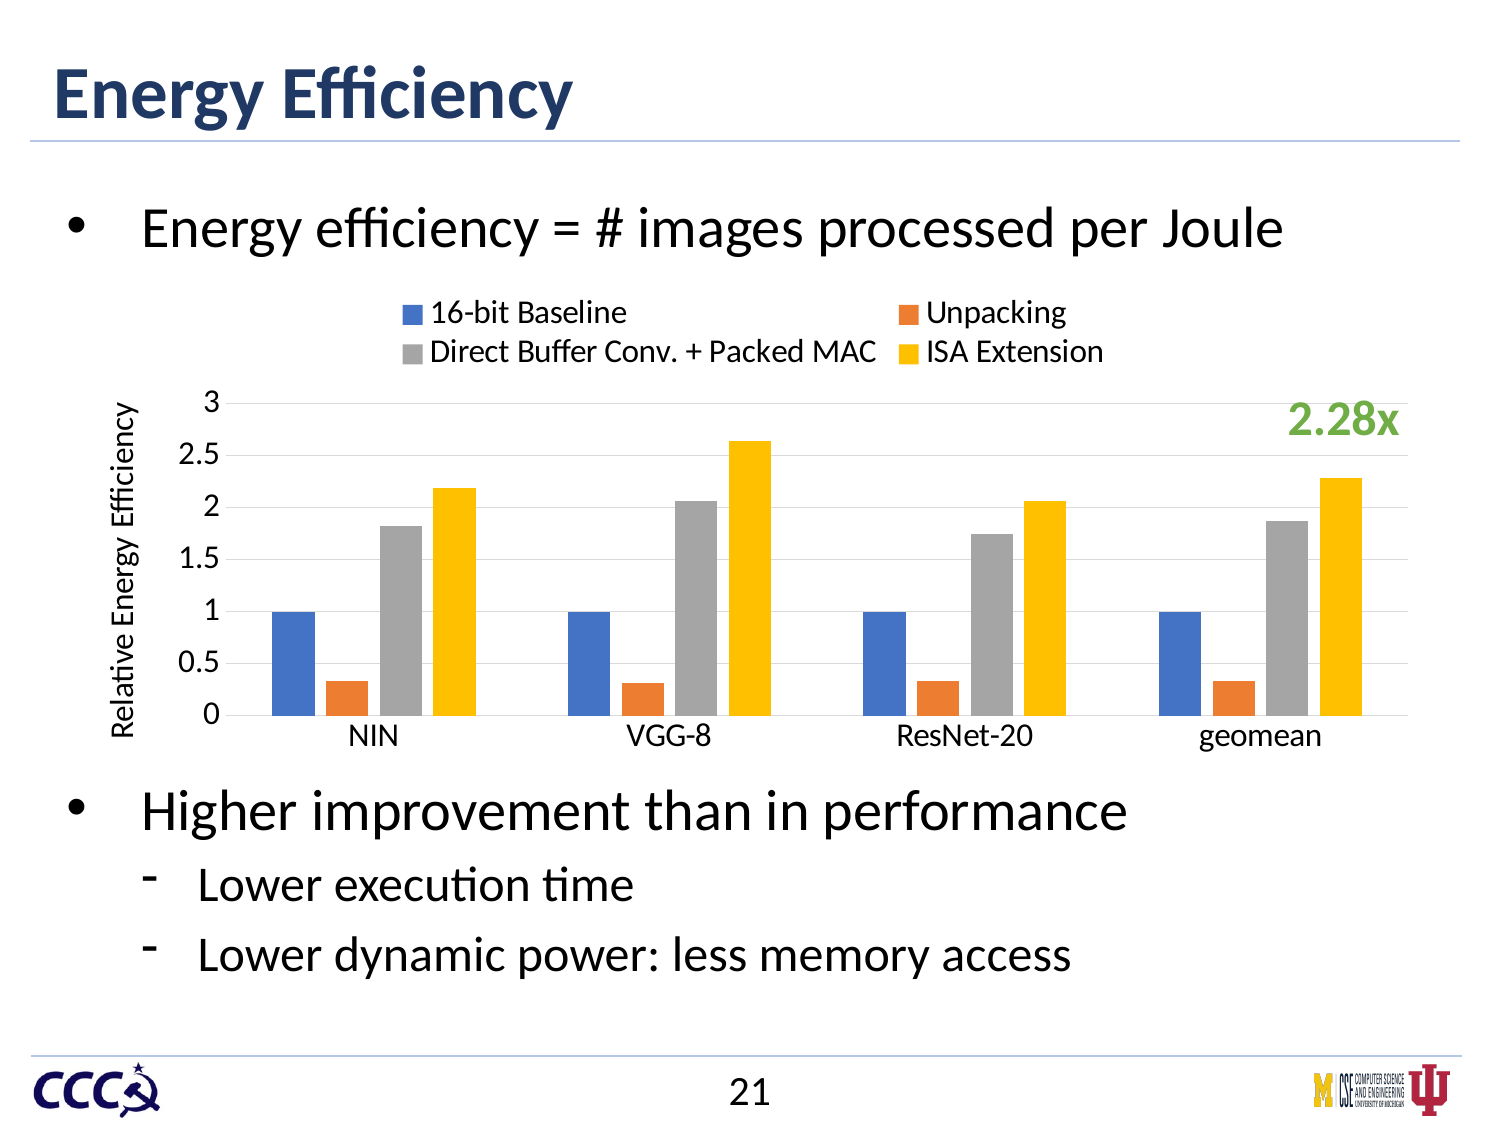

# Energy Efficiency
Energy efficiency = # images processed per Joule

### Chart

| Category | 16-bit Baseline | Unpacking | Direct Buffer Conv. + Packed MAC | ISA Extension |
|---|---|---|---|---|
| NIN | 1.0 | 0.3376094095 | 1.819050878 | 2.190837857 |
| VGG-8 | 1.0 | 0.3155284985 | 2.063931722 | 2.634954146 |
| ResNet-20 | 1.0 | 0.3321408793 | 1.749060633 | 2.058928837 |
| geomean | 1.0 | 0.3282906305 | 1.872614344 | 2.282136121 |
2.28x
Higher improvement than in performance
Lower execution time
Lower dynamic power: less memory access
21